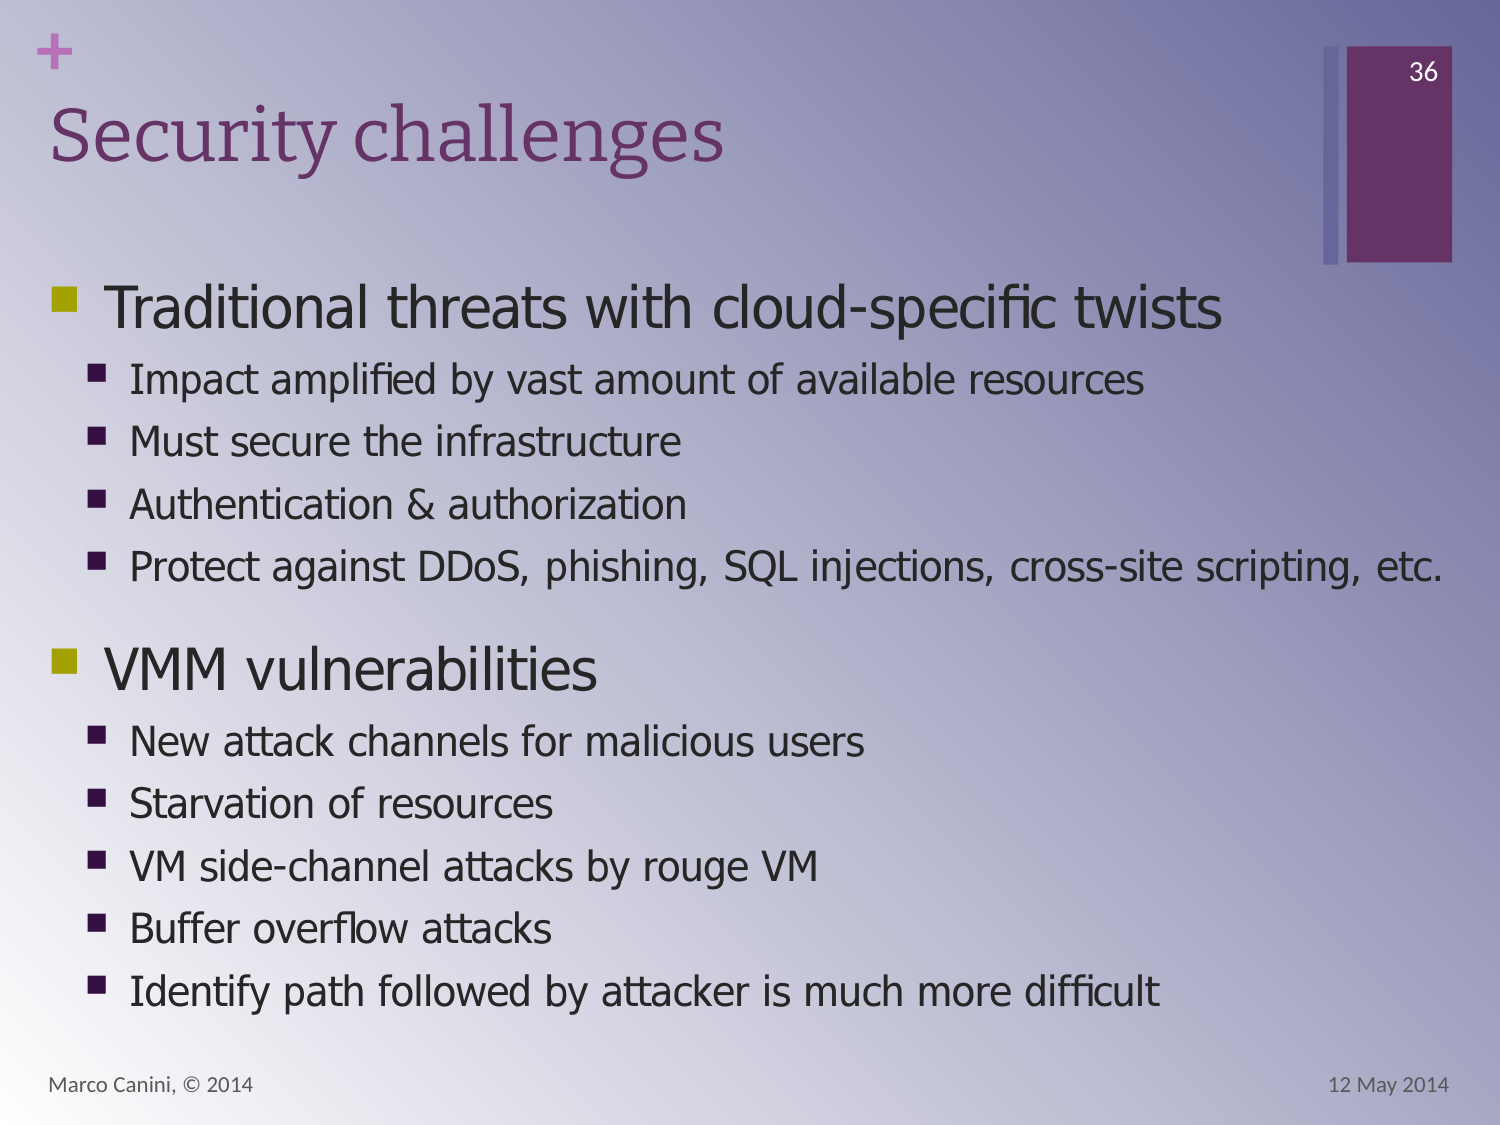

36
# Security challenges
Traditional threats with cloud-specific twists
Impact amplified by vast amount of available resources
Must secure the infrastructure
Authentication & authorization
Protect against DDoS, phishing, SQL injections, cross-site scripting, etc.
VMM vulnerabilities
New attack channels for malicious users
Starvation of resources
VM side-channel attacks by rouge VM
Buffer overflow attacks
Identify path followed by attacker is much more difficult

Marco Canini, © 2014
12 May 2014